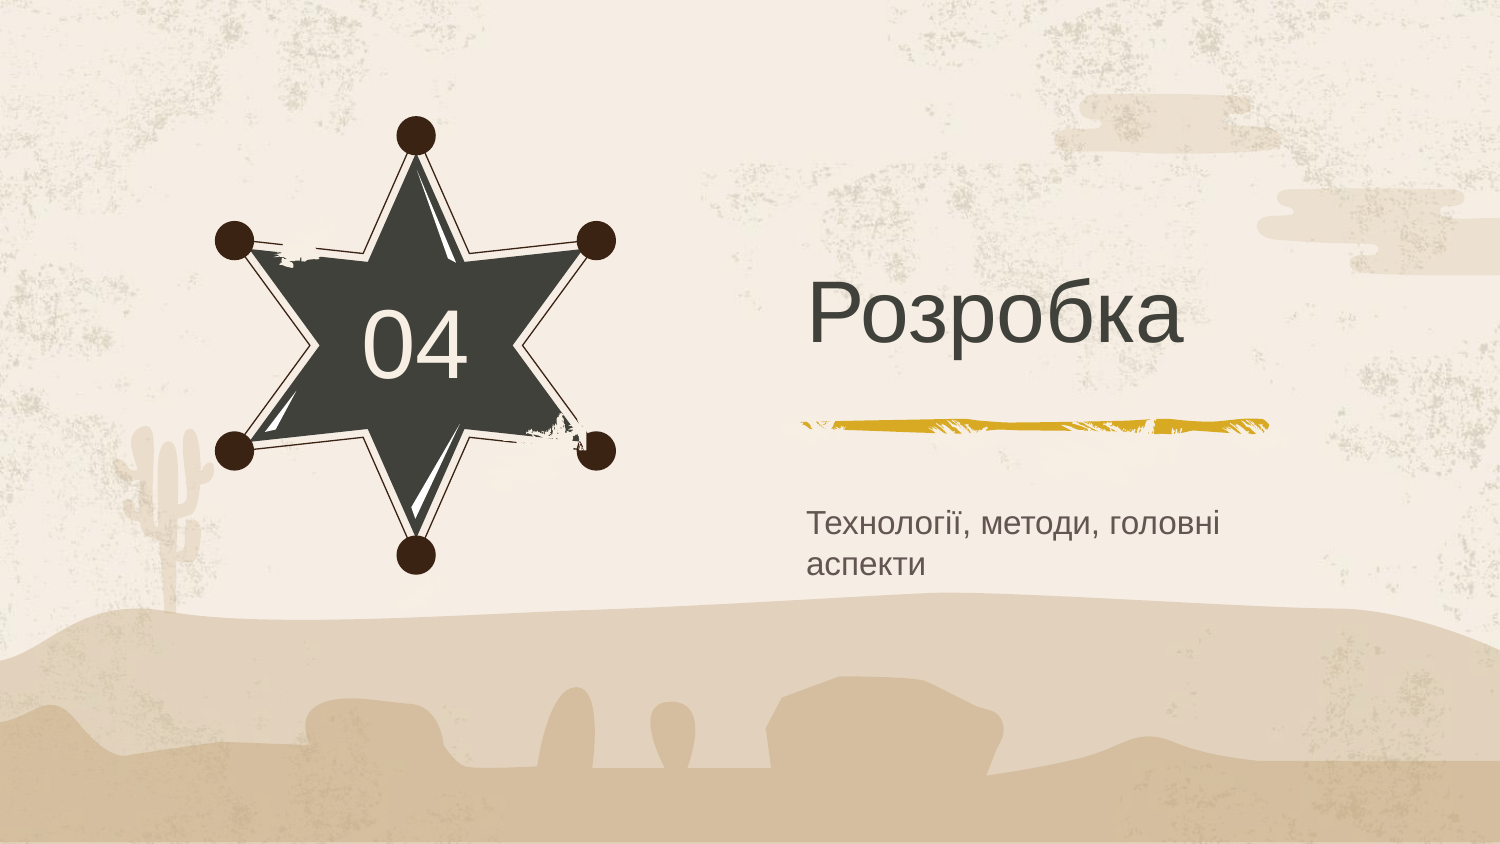

# Розробка
04

Технології, методи, головні аспекти